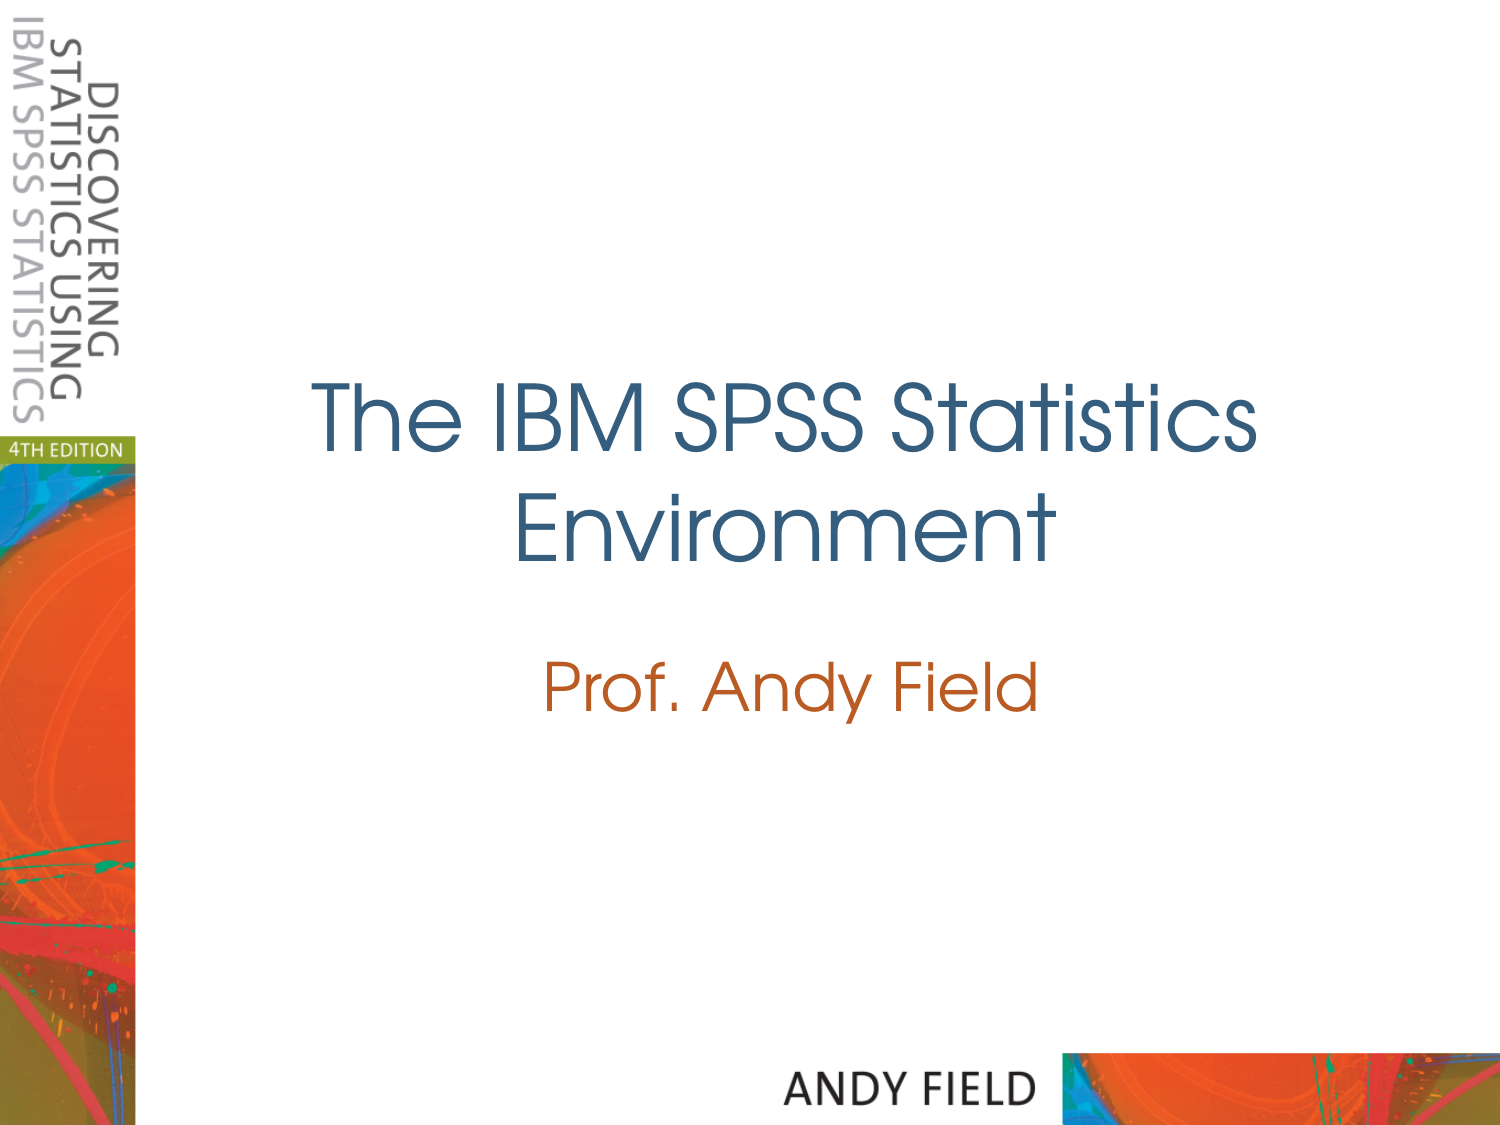

# The IBM SPSS Statistics Environment
Prof. Andy Field